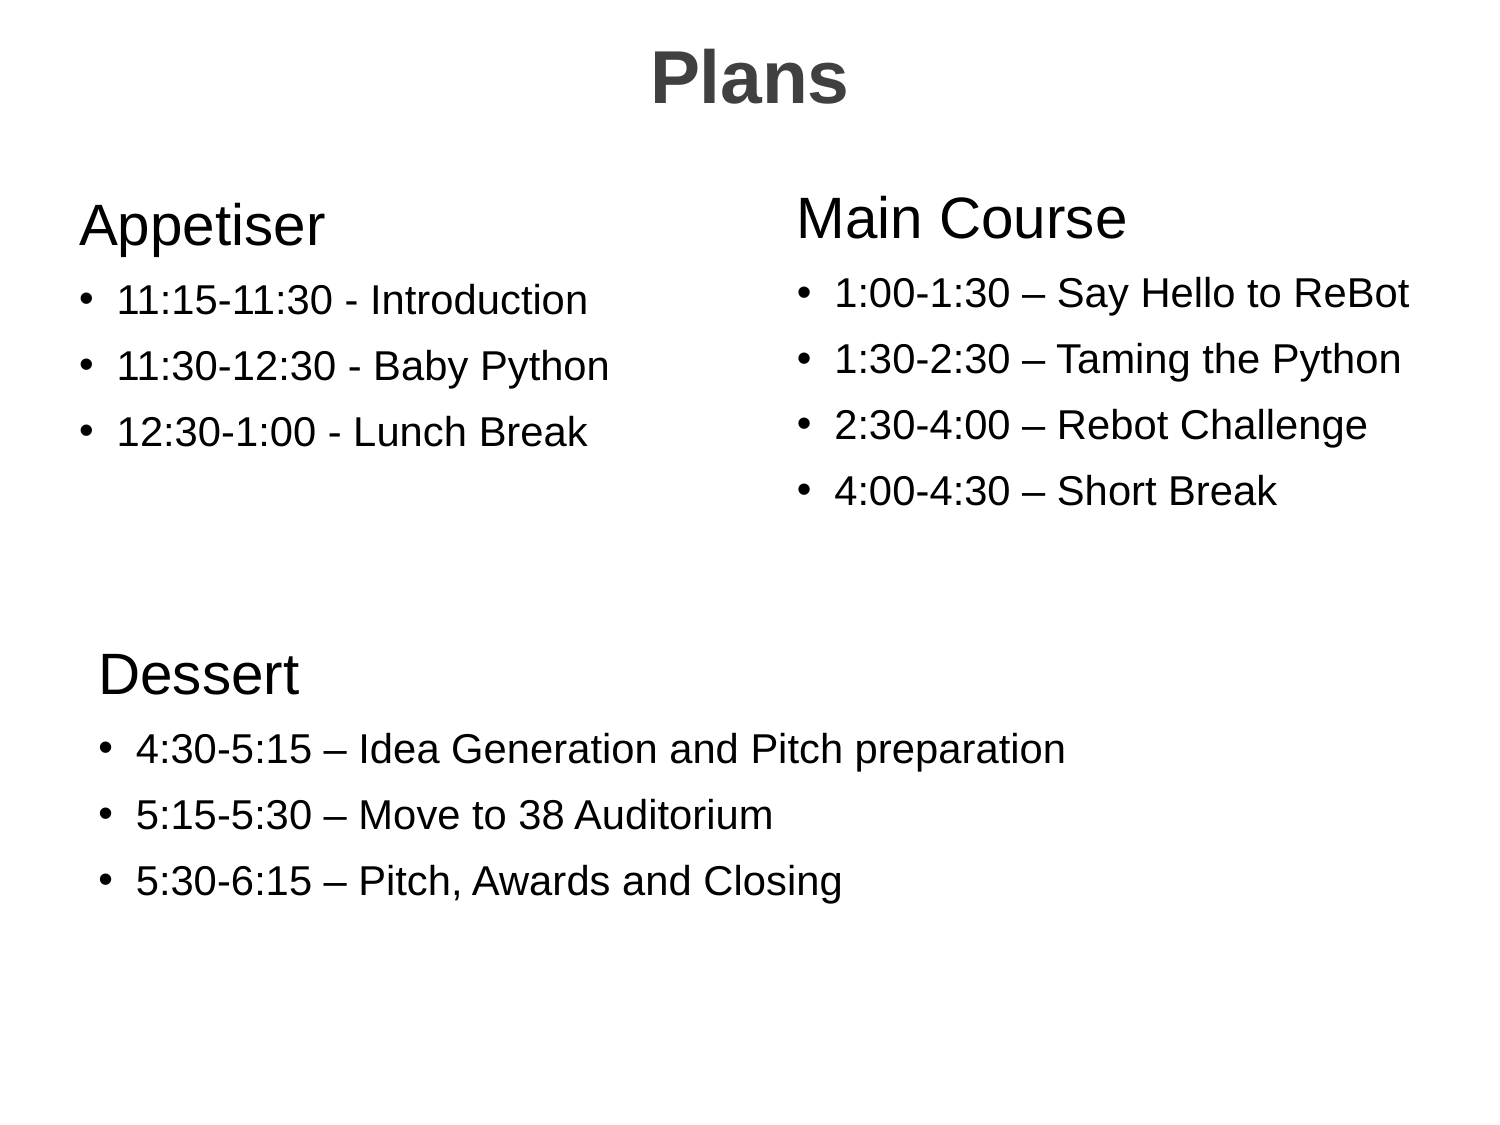

Plans
Main Course
1:00-1:30 – Say Hello to ReBot
1:30-2:30 – Taming the Python
2:30-4:00 – Rebot Challenge
4:00-4:30 – Short Break

Appetiser
11:15-11:30 - Introduction
11:30-12:30 - Baby Python
12:30-1:00 - Lunch Break
Dessert
4:30-5:15 – Idea Generation and Pitch preparation
5:15-5:30 – Move to 38 Auditorium
5:30-6:15 – Pitch, Awards and Closing